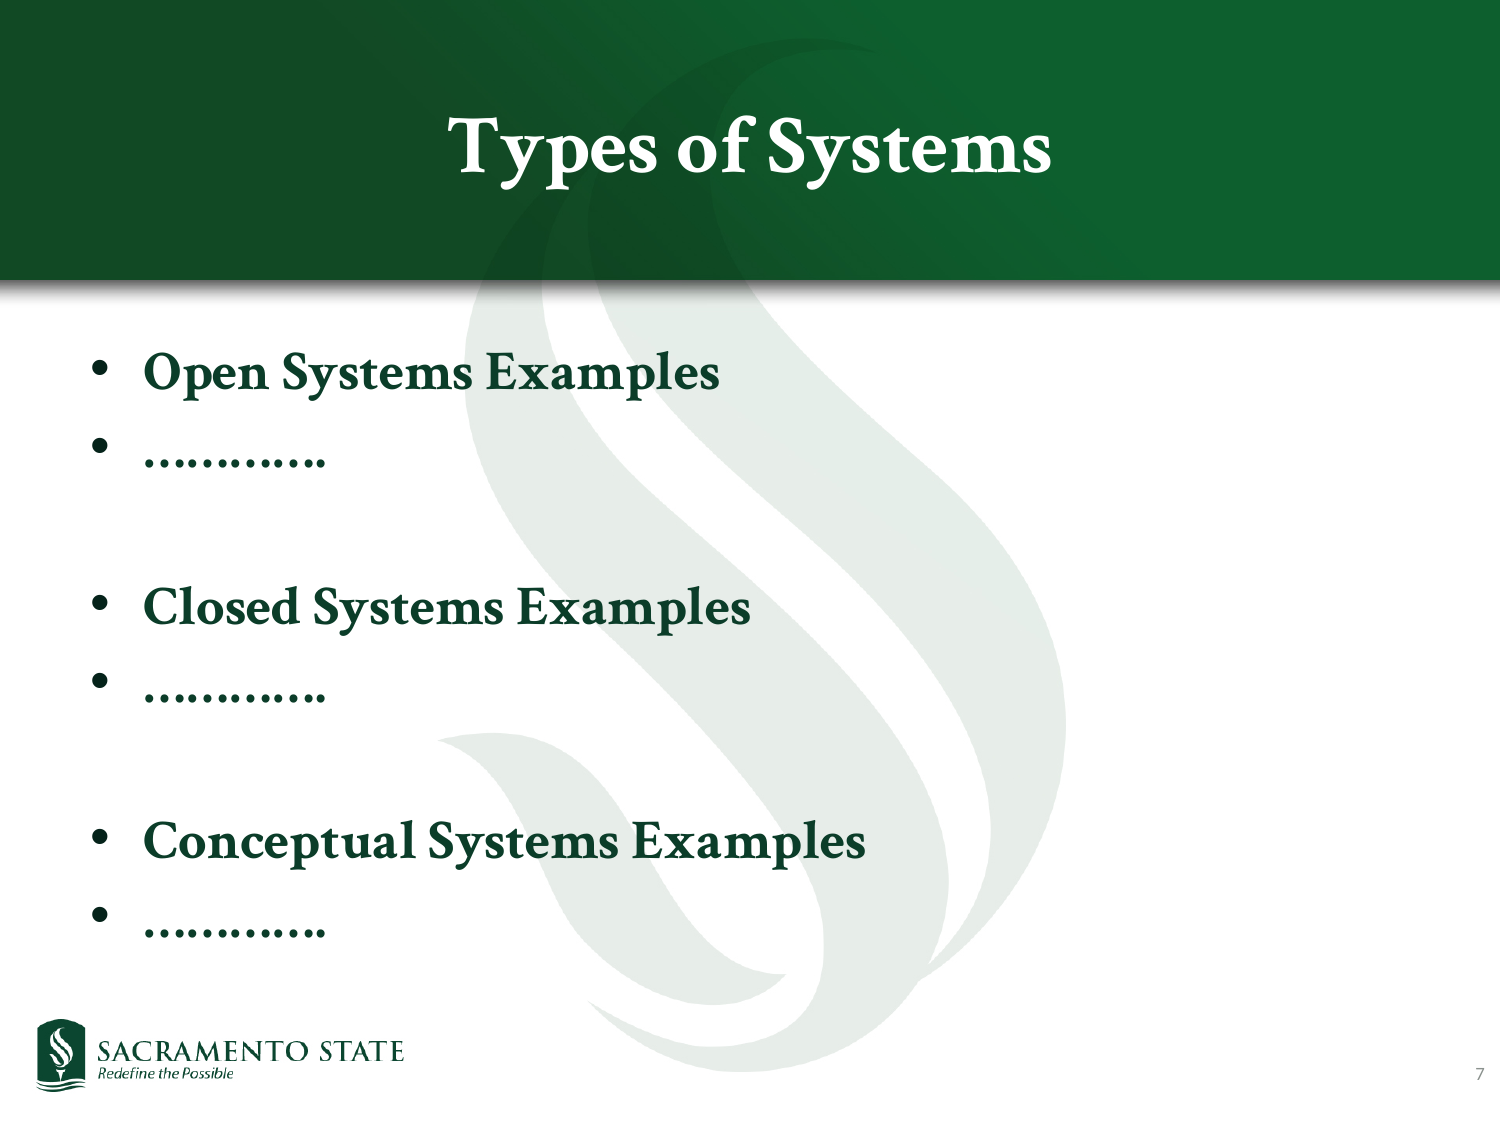

# Types of Systems
Open Systems Examples
………….

Closed Systems Examples
………….

Conceptual Systems Examples
………….

7